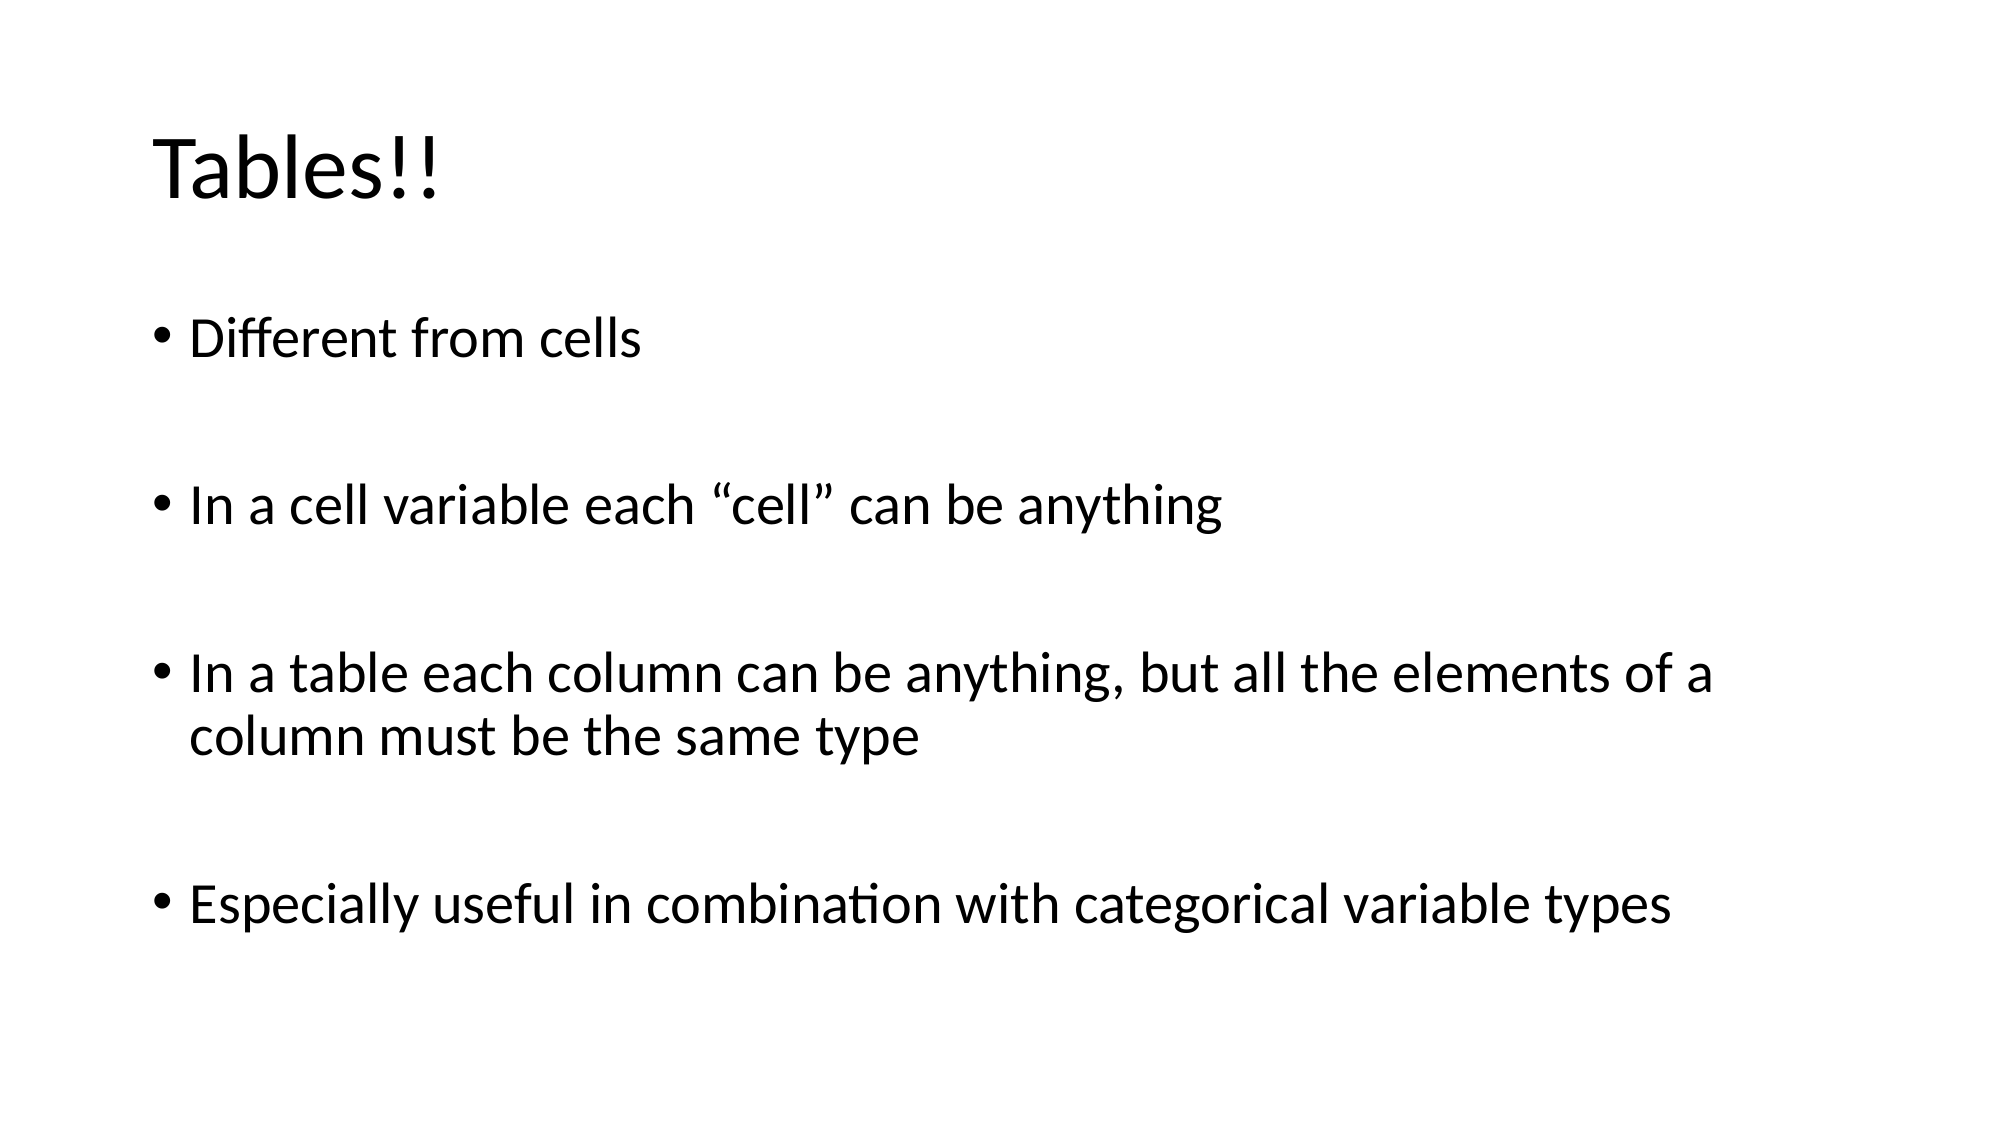

# Tables!!
Different from cells

In a cell variable each “cell” can be anything

In a table each column can be anything, but all the elements of a column must be the same type

Especially useful in combination with categorical variable types